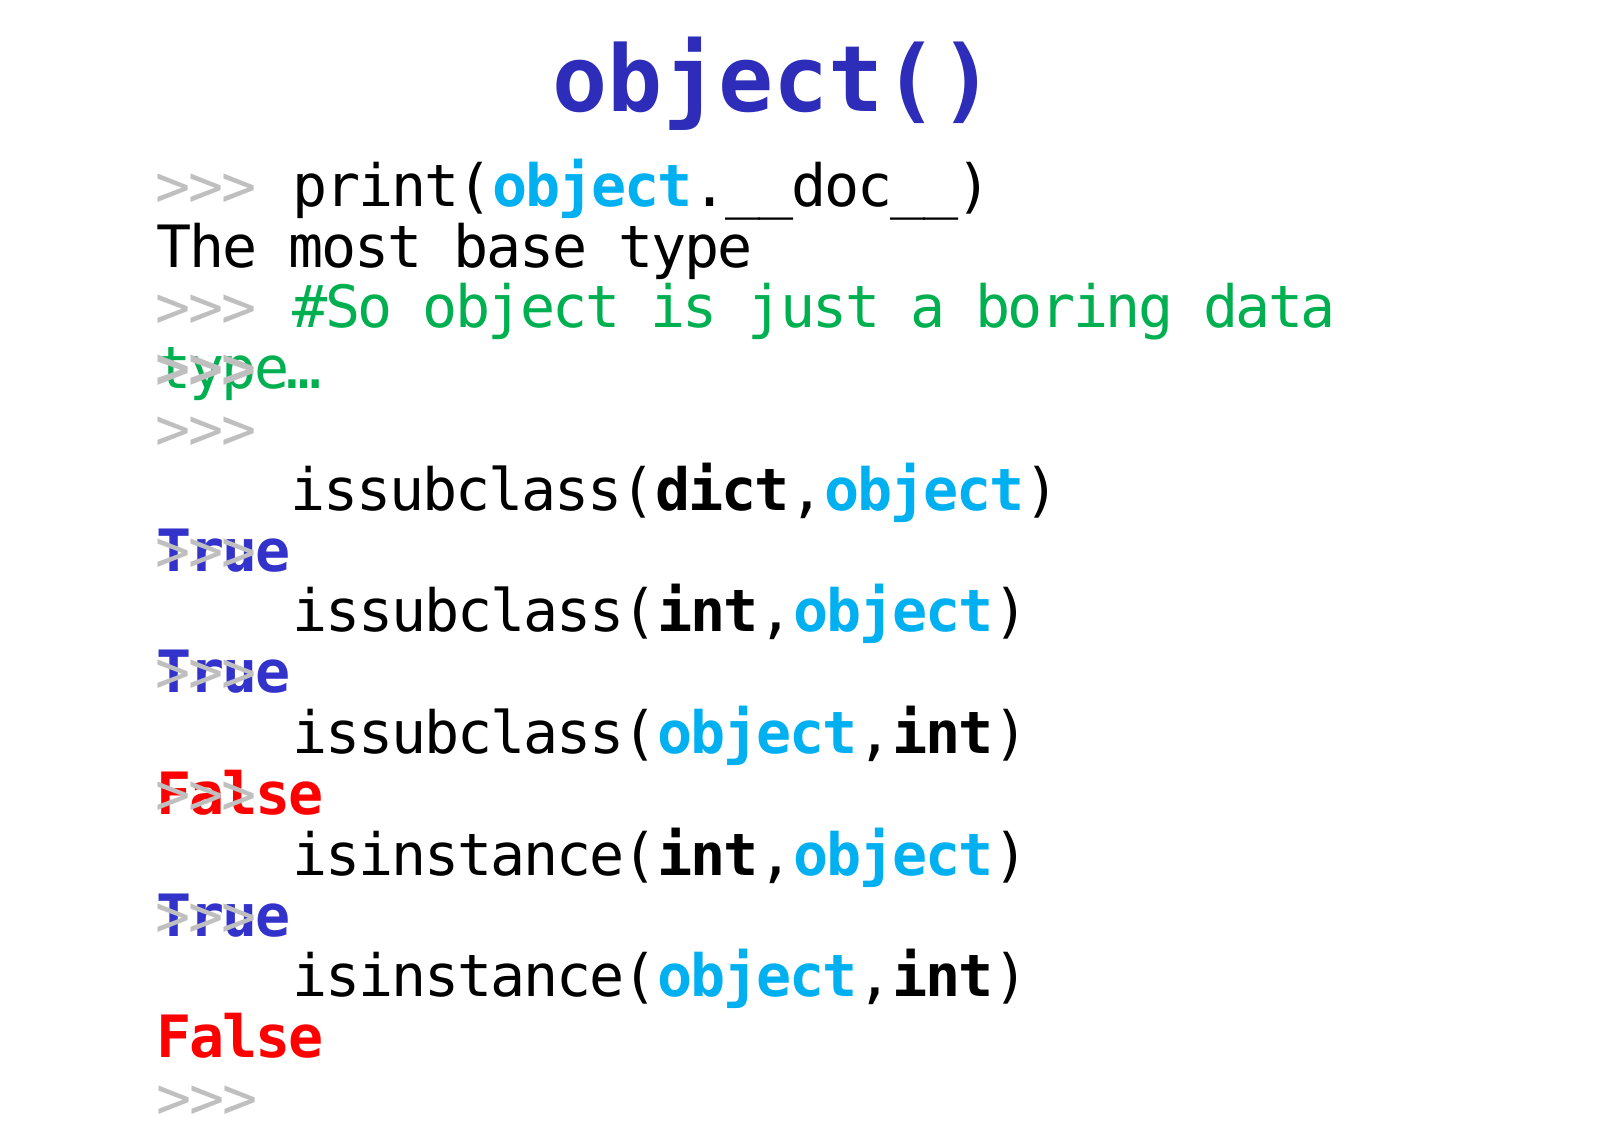

# object()
>>>

>>>
>>>
>>>

>>>

>>>

>>>

>>>

>>> print(object.__doc__)
The most base type
>>> #So object is just a boring data type…
    issubclass(dict,object)
True
>>> issubclass(int,object)
True
>>> issubclass(object,int)
False
>>> isinstance(int,object)
True
>>> isinstance(object,int)
False
>>>